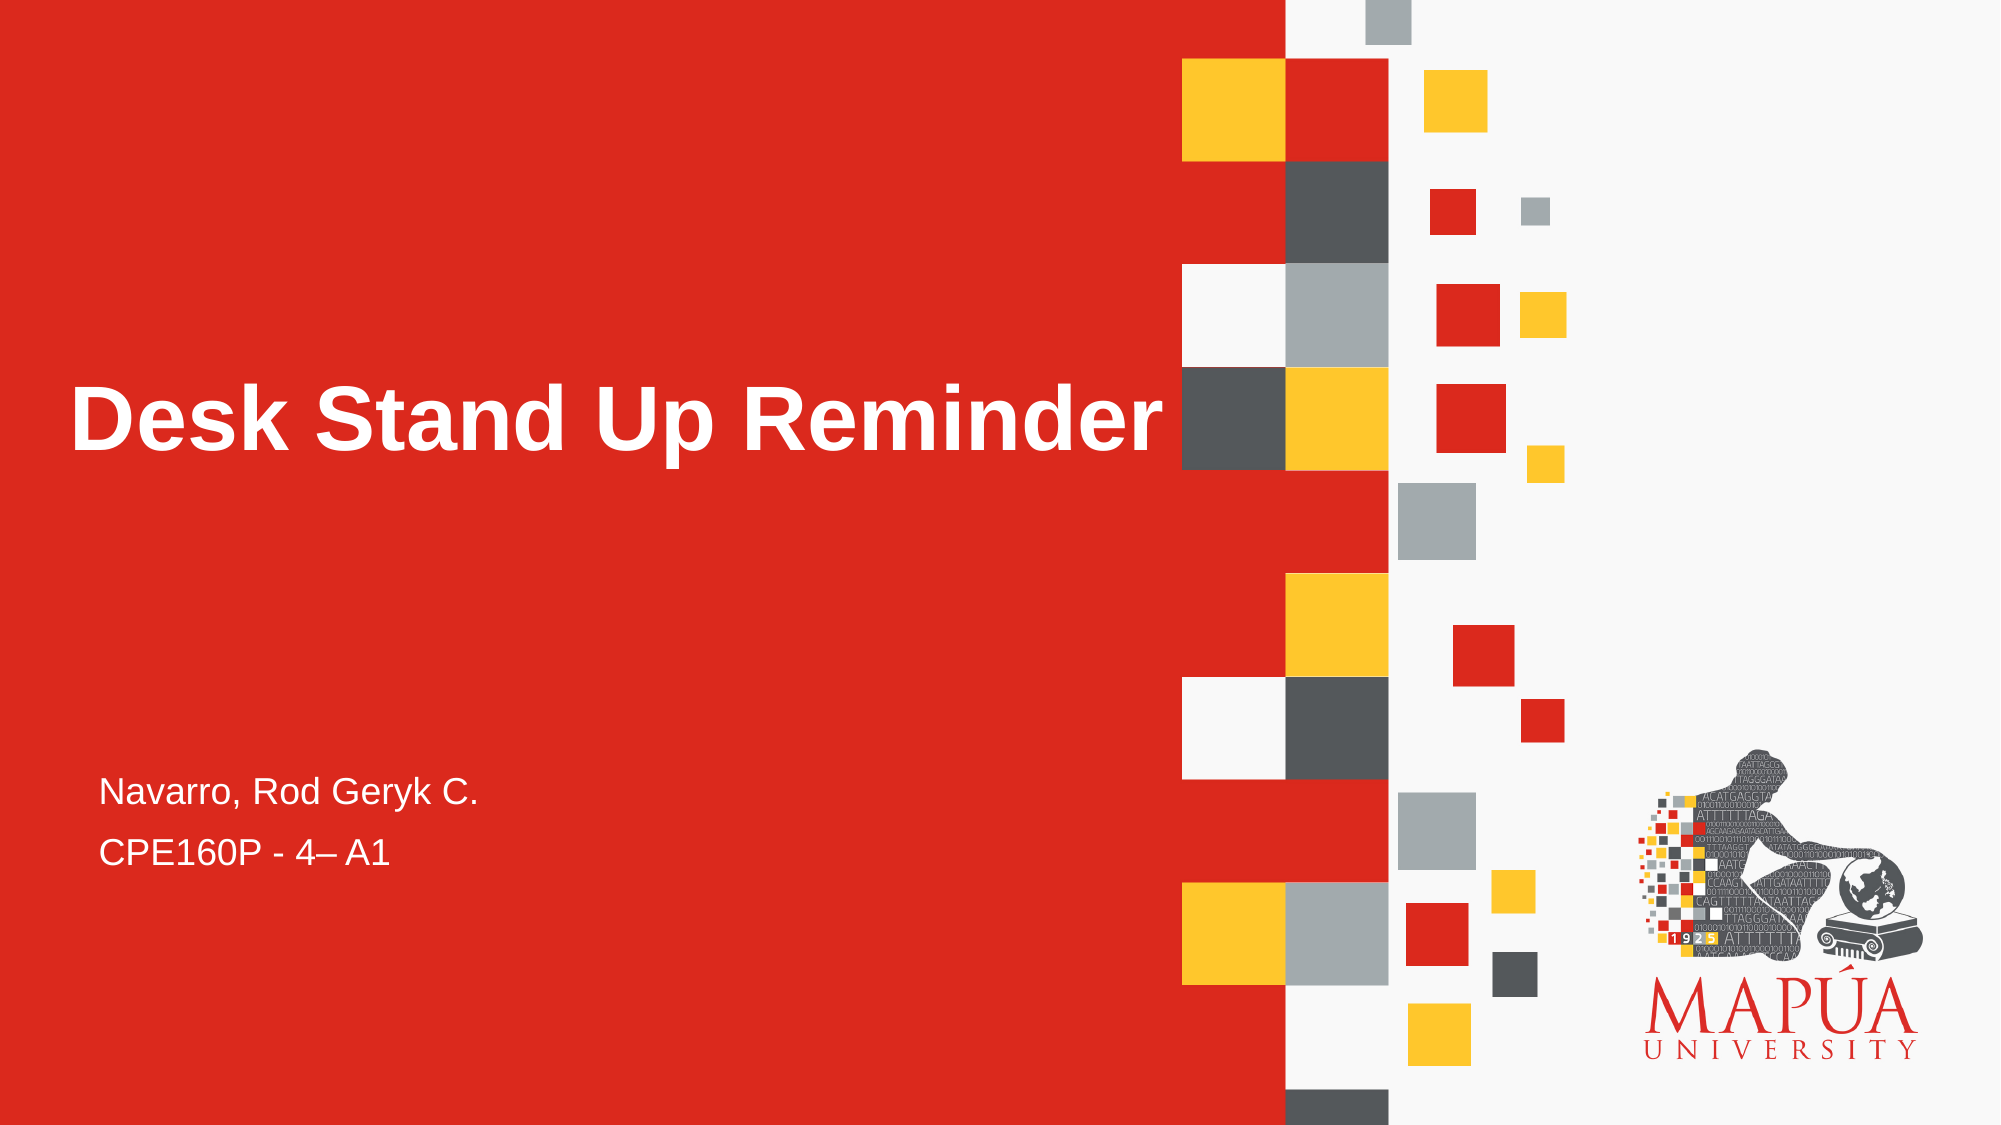

# Desk Stand Up Reminder
Navarro, Rod Geryk C.
CPE160P - 4– A1